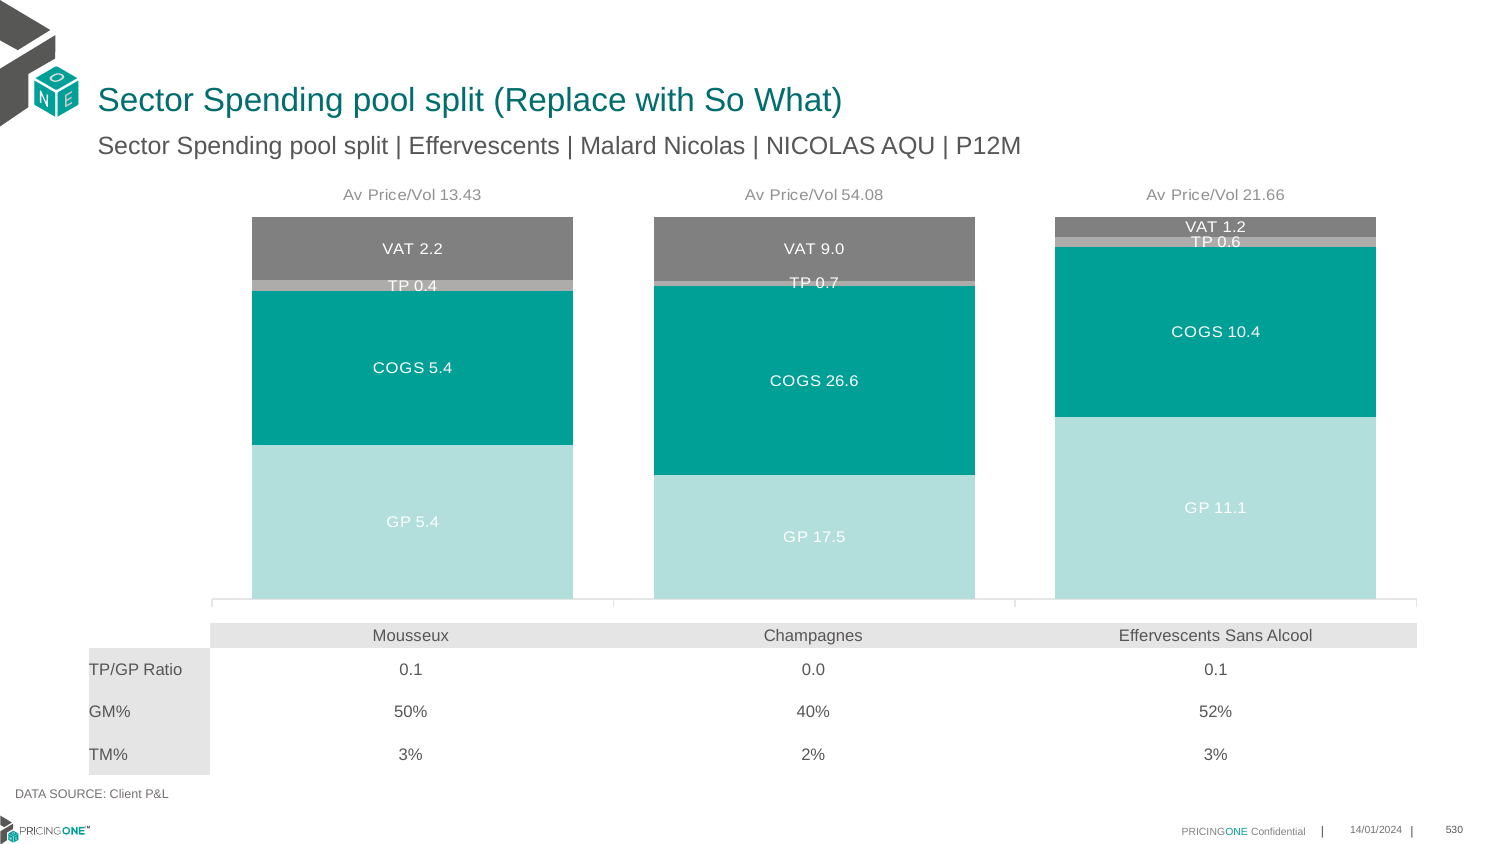

# Sector Spending pool split (Replace with So What)
Sector Spending pool split | Effervescents | Malard Nicolas | NICOLAS AQU | P12M

### Chart

| Category | GP | COGS | TP | VAT |
|---|---|---|---|---|
| Av Price/Vol 13.43 | 5.4101 | 5.3973 | 0.3619 | 2.2370460819706883 |
| Av Price/Vol 54.08 | 17.5055 | 26.6322 | 0.7272 | 9.001952186154211 |
| Av Price/Vol 21.66 | 11.1357 | 10.3621 | 0.6365 | 1.2193966015489488 |
|  | Mousseux | Champagnes | Effervescents Sans Alcool |
| --- | --- | --- | --- |
| TP/GP Ratio | 0.1 | 0.0 | 0.1 |
| GM% | 50% | 40% | 52% |
| TM% | 3% | 2% | 3% |
DATA SOURCE: Client P&L

14/01/2024
530